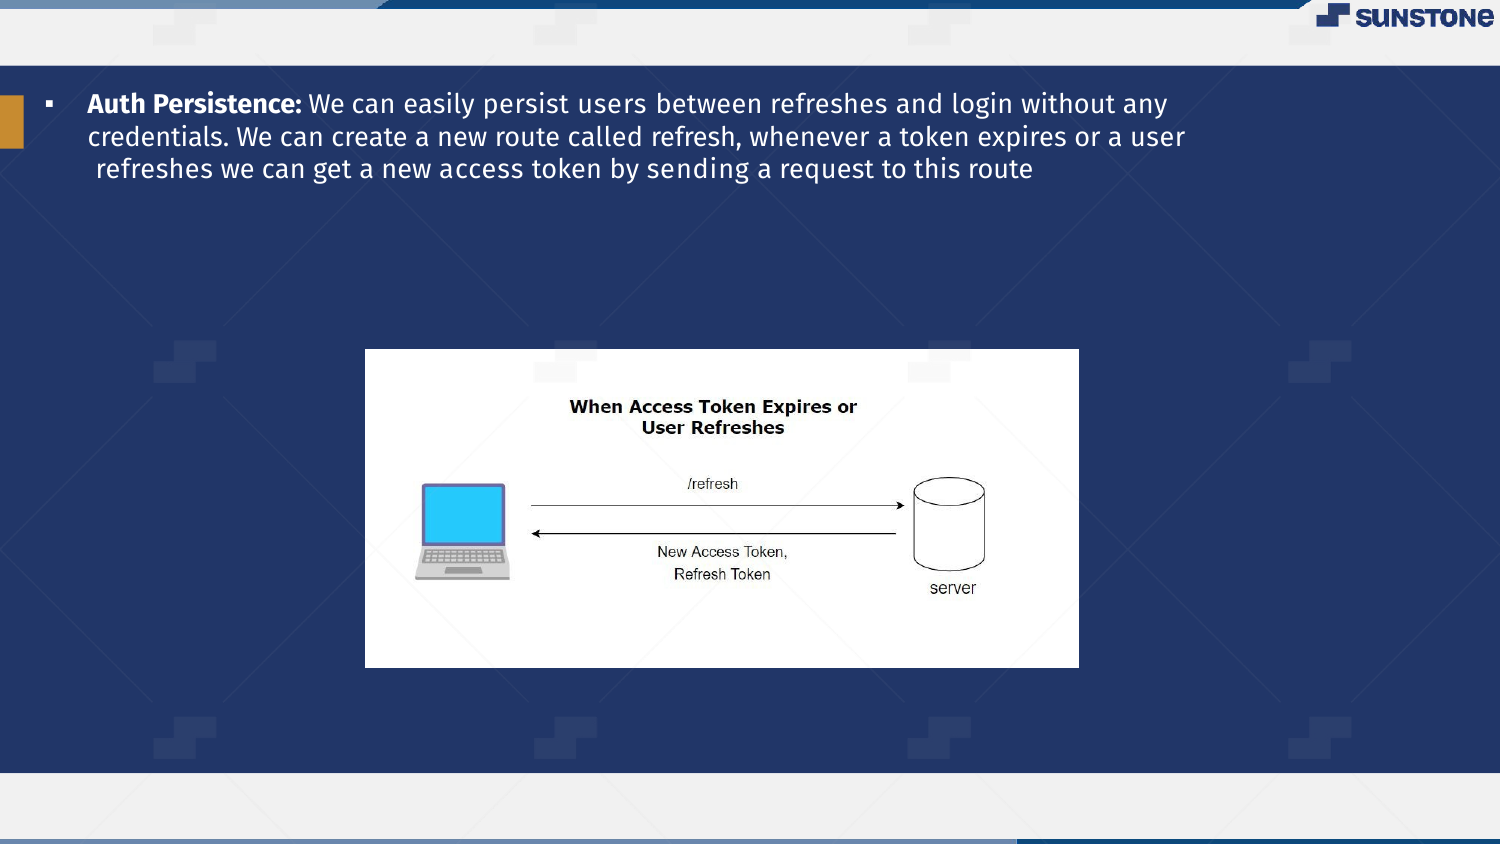

Auth Persistence: We can easily persist users between refreshes and login without any  credentials. We can create a new route called refresh, whenever a token expires or a user  refreshes we can get a new access token by sending a request to this route